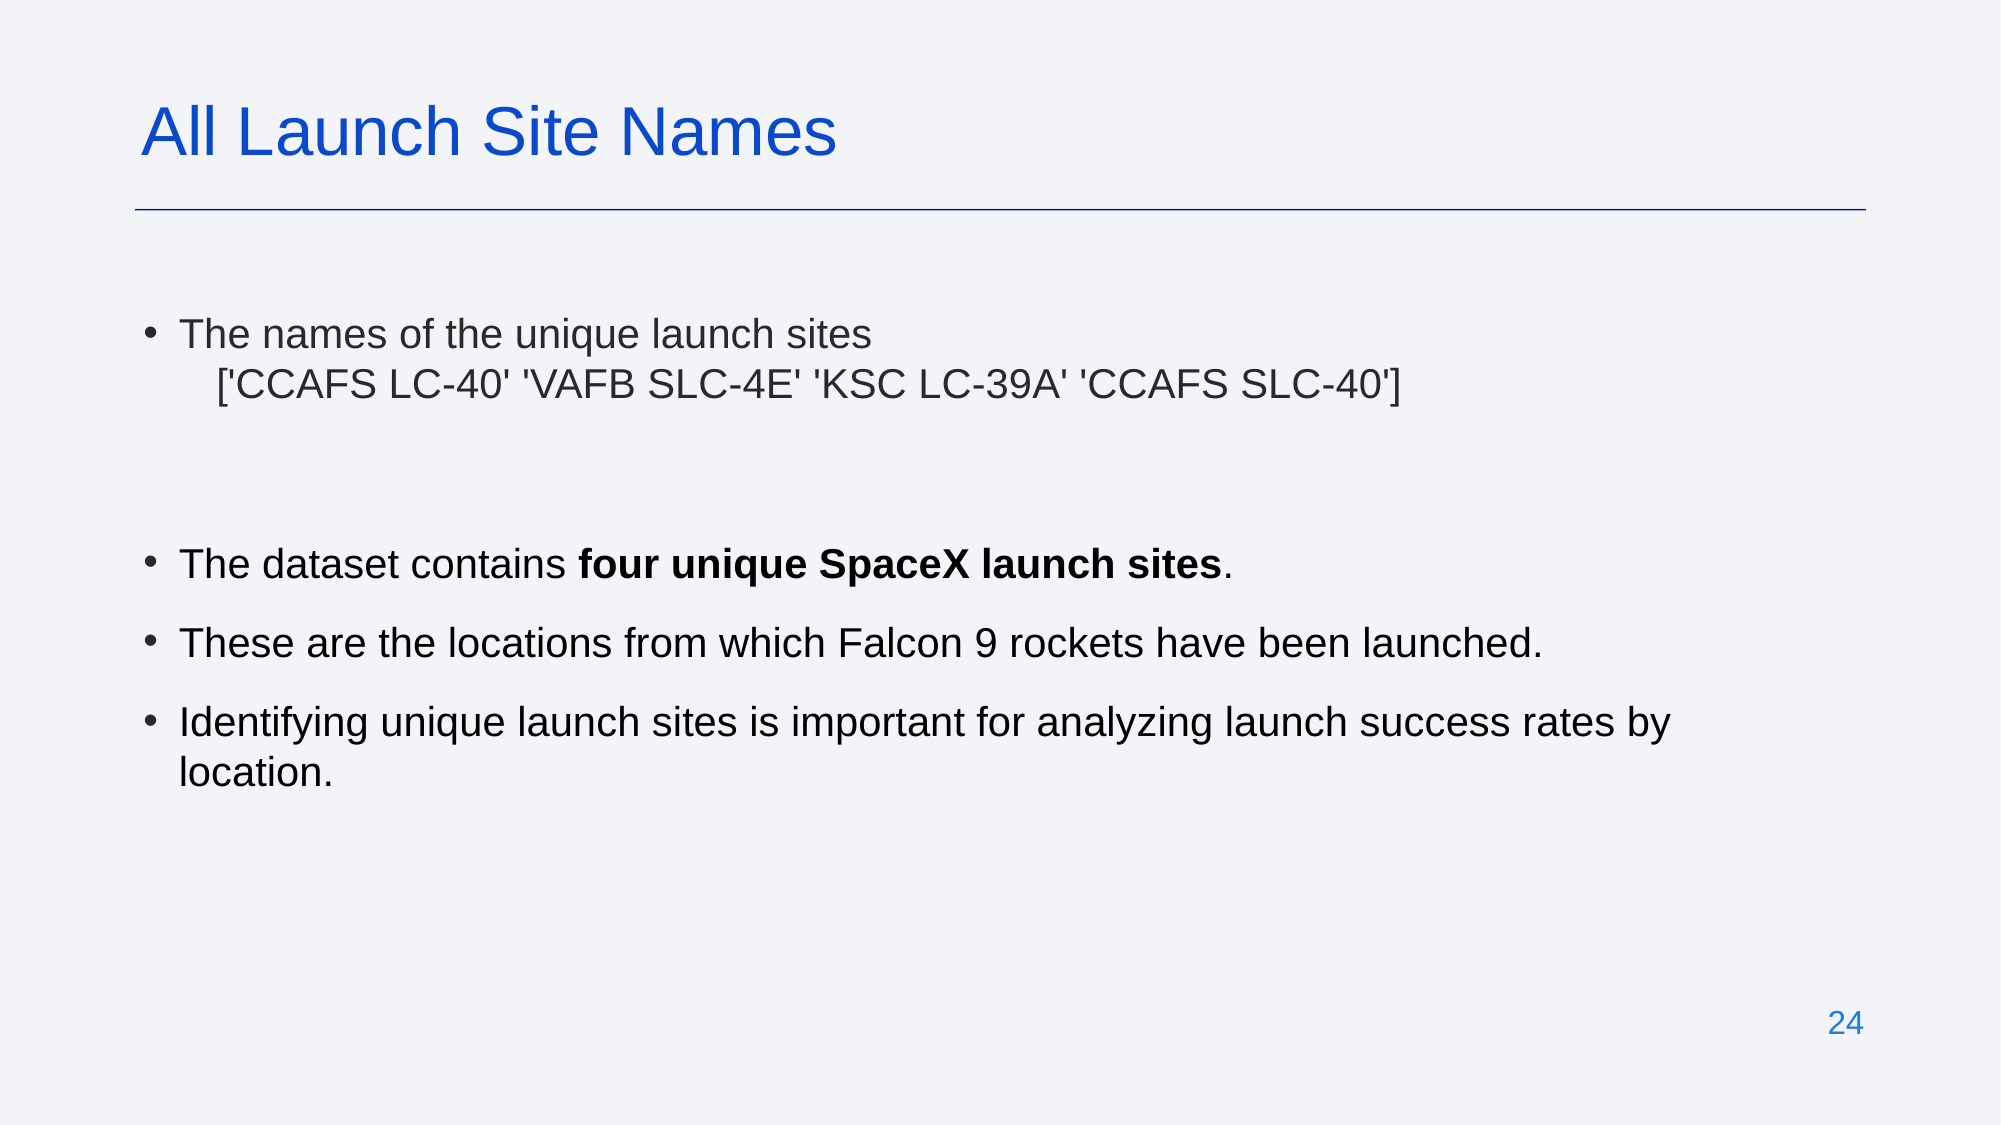

All Launch Site Names
The names of the unique launch sites
['CCAFS LC-40' 'VAFB SLC-4E' 'KSC LC-39A' 'CCAFS SLC-40']

The dataset contains four unique SpaceX launch sites.
These are the locations from which Falcon 9 rockets have been launched.
Identifying unique launch sites is important for analyzing launch success rates by location.
24